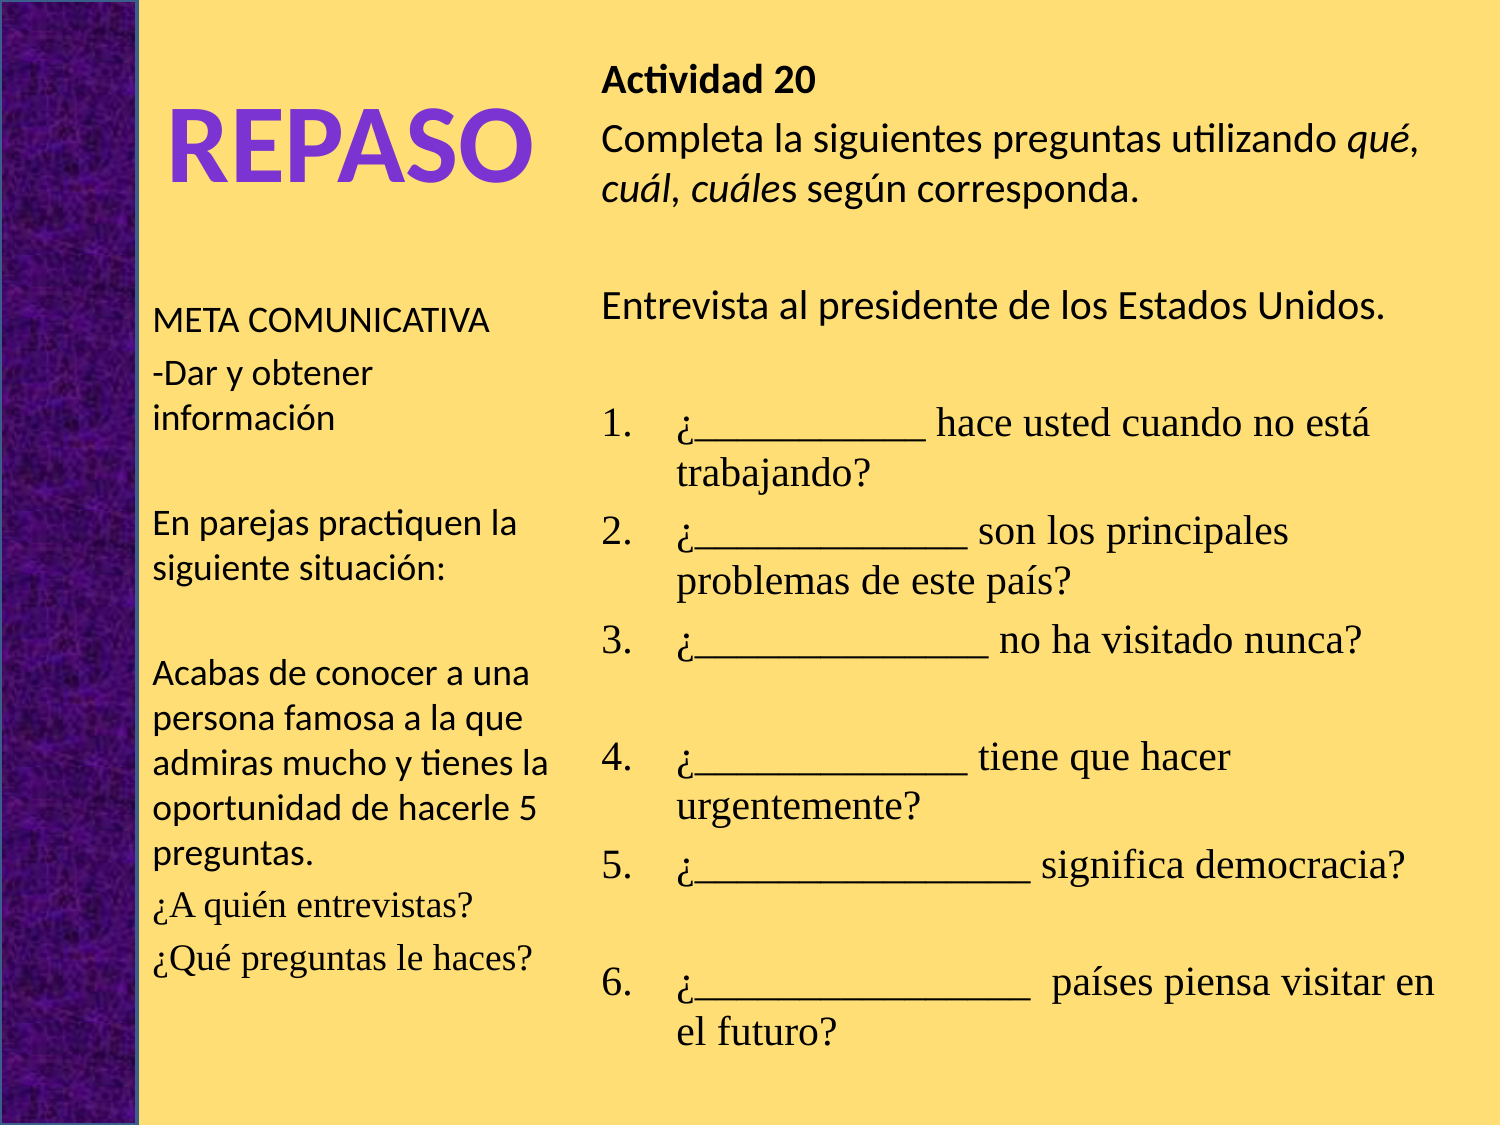

#
Actividad 20
Completa la siguientes preguntas utilizando qué, cuál, cuáles según corresponda.

Entrevista al presidente de los Estados Unidos.

¿___________ hace usted cuando no está trabajando?
¿_____________ son los principales problemas de este país?
¿______________ no ha visitado nunca?

¿_____________ tiene que hacer  urgentemente?
¿________________ significa democracia?

¿________________  países piensa visitar en el futuro?

repaso

META COMUNICATIVA
-Dar y obtener información

En parejas practiquen la siguiente situación:

Acabas de conocer a una persona famosa a la que admiras mucho y tienes la oportunidad de hacerle 5 preguntas.
¿A quién entrevistas?
¿Qué preguntas le haces?